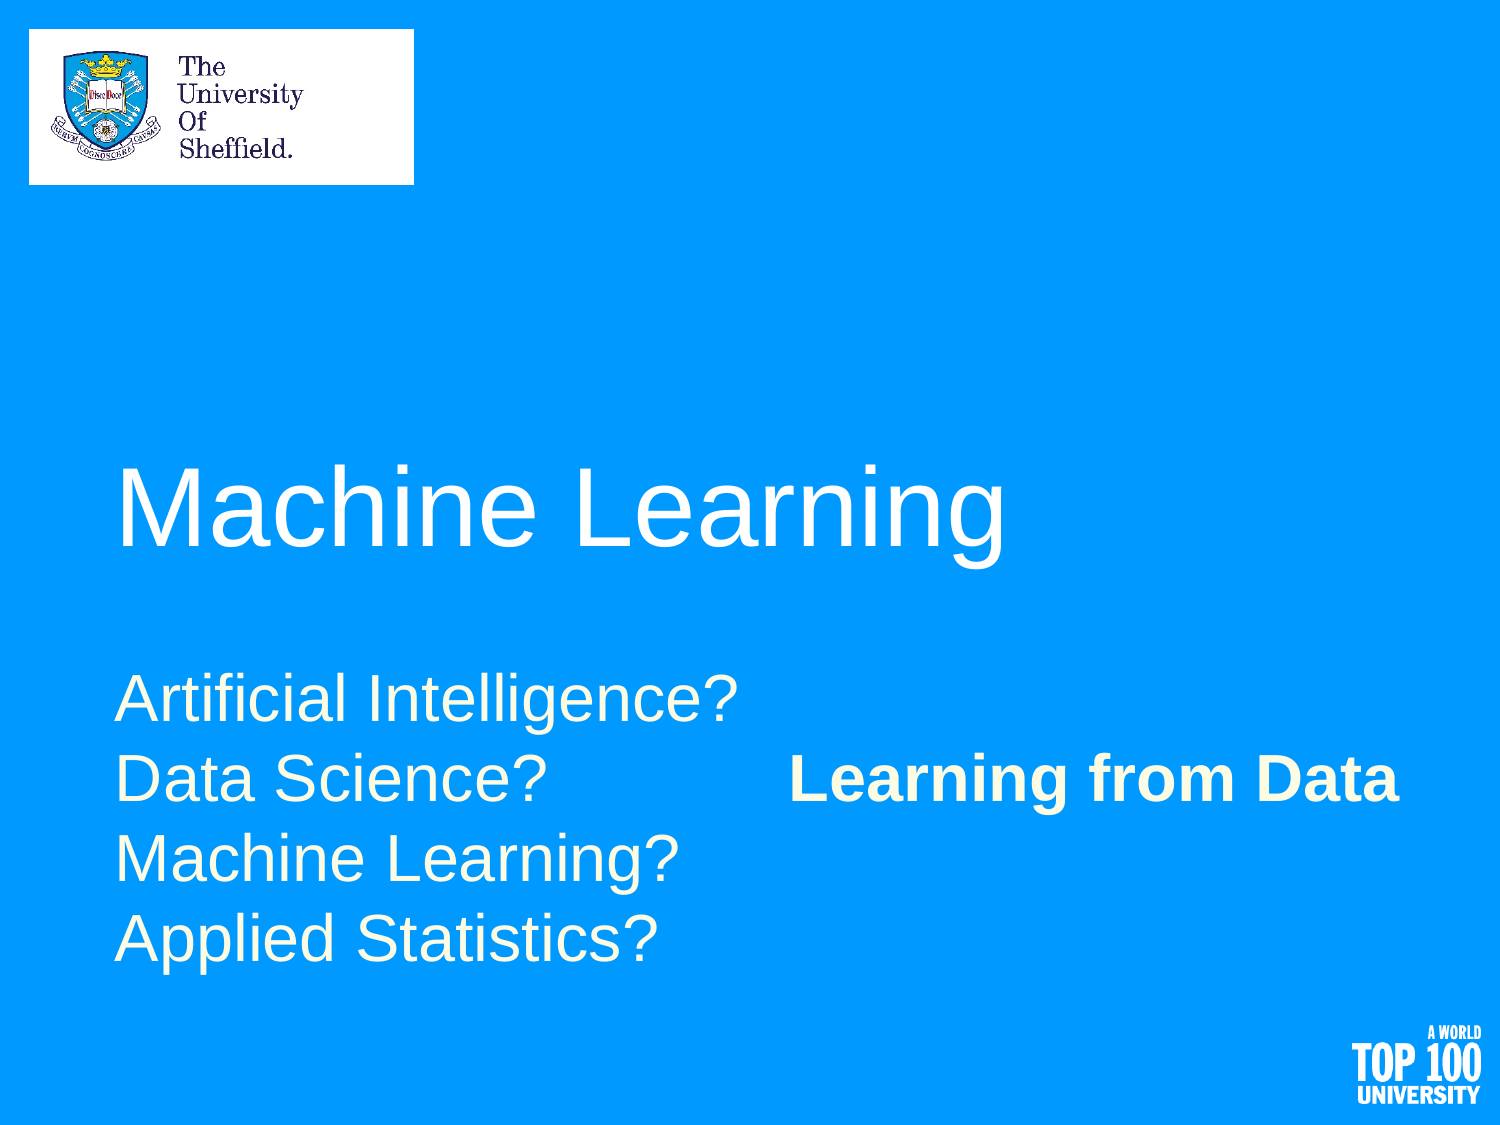

# Machine Learning
Artificial Intelligence?
Data Science?             Learning from Data
Machine Learning?
Applied Statistics?